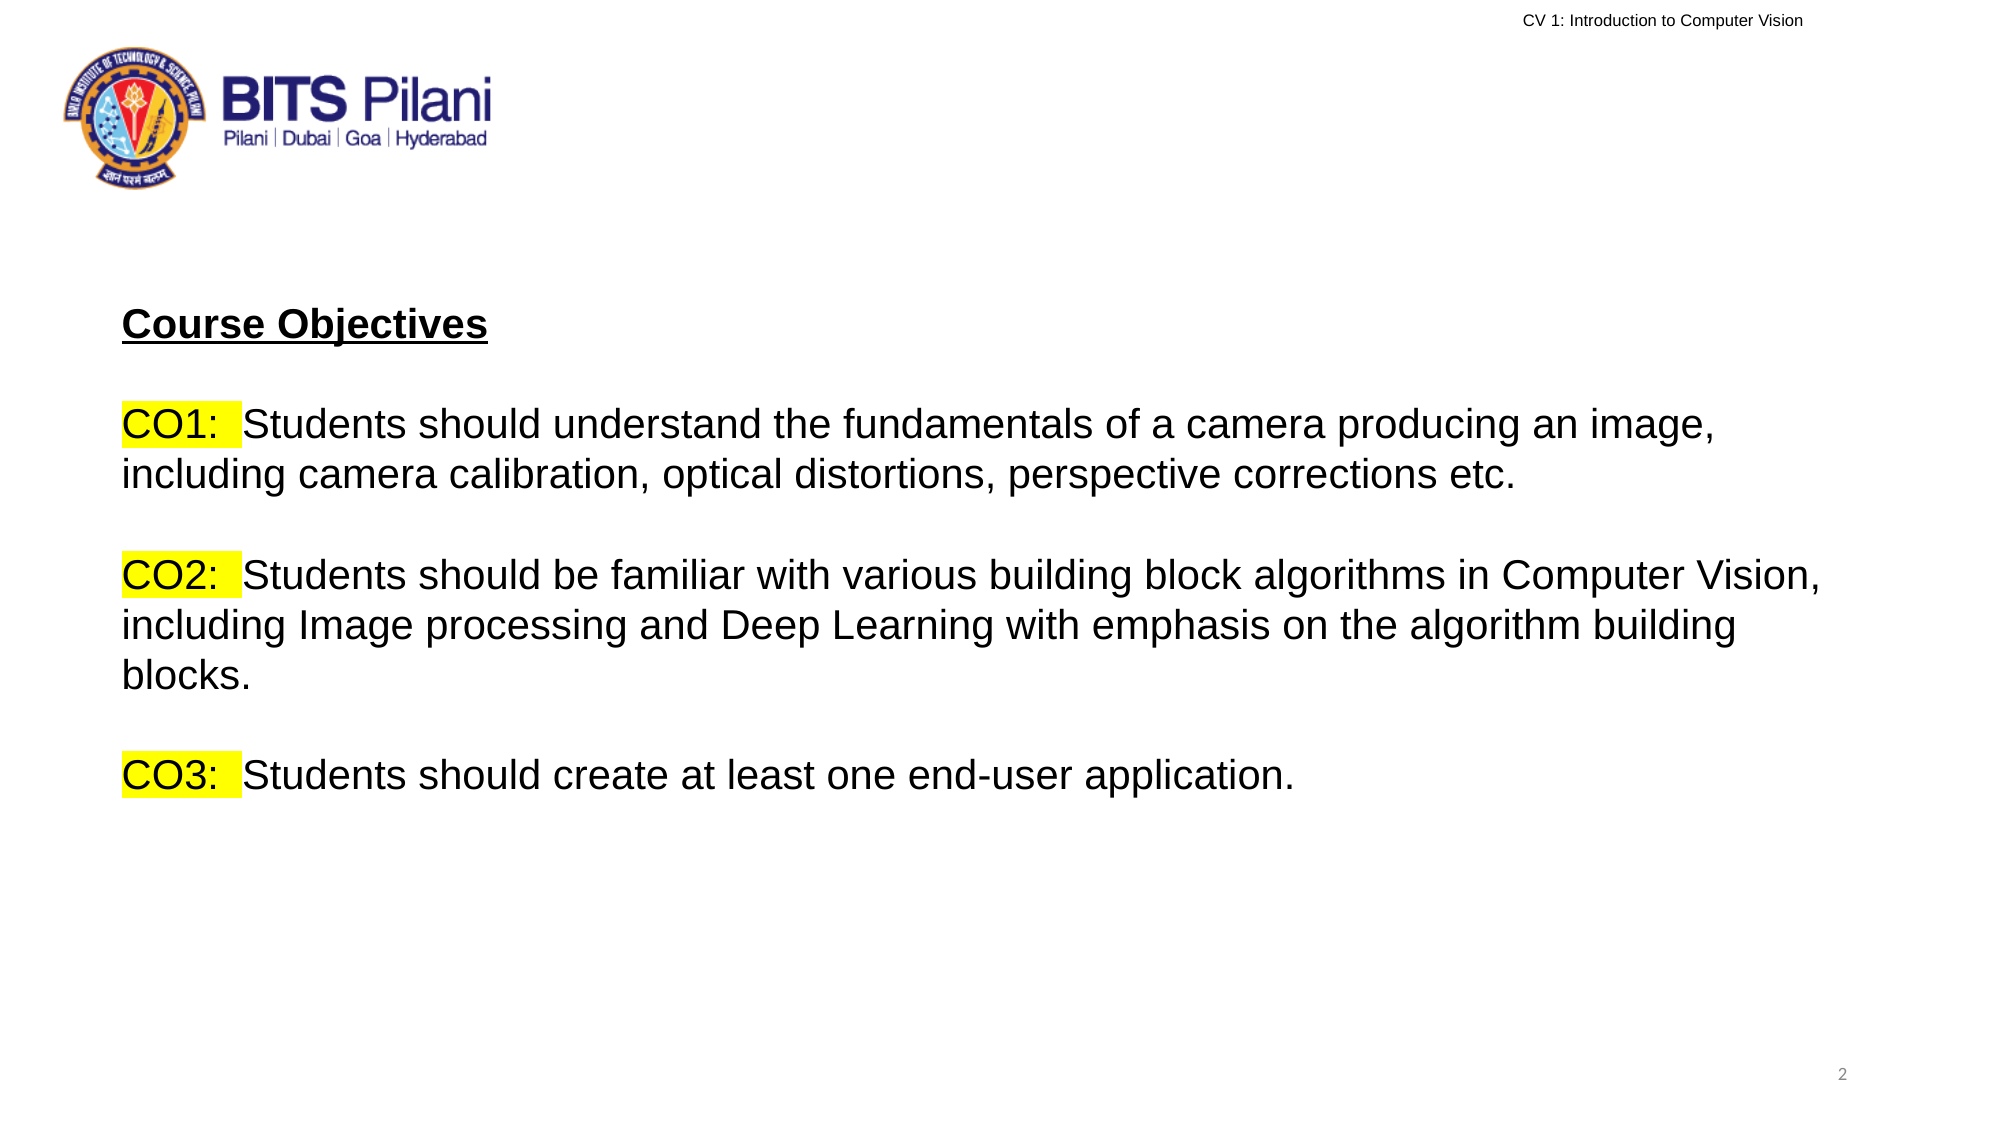

Course Objectives

CO1:  Students should understand the fundamentals of a camera producing an image, including camera calibration, optical distortions, perspective corrections etc.

CO2:  Students should be familiar with various building block algorithms in Computer Vision, including Image processing and Deep Learning with emphasis on the algorithm building blocks.

CO3:  Students should create at least one end-user application.

2